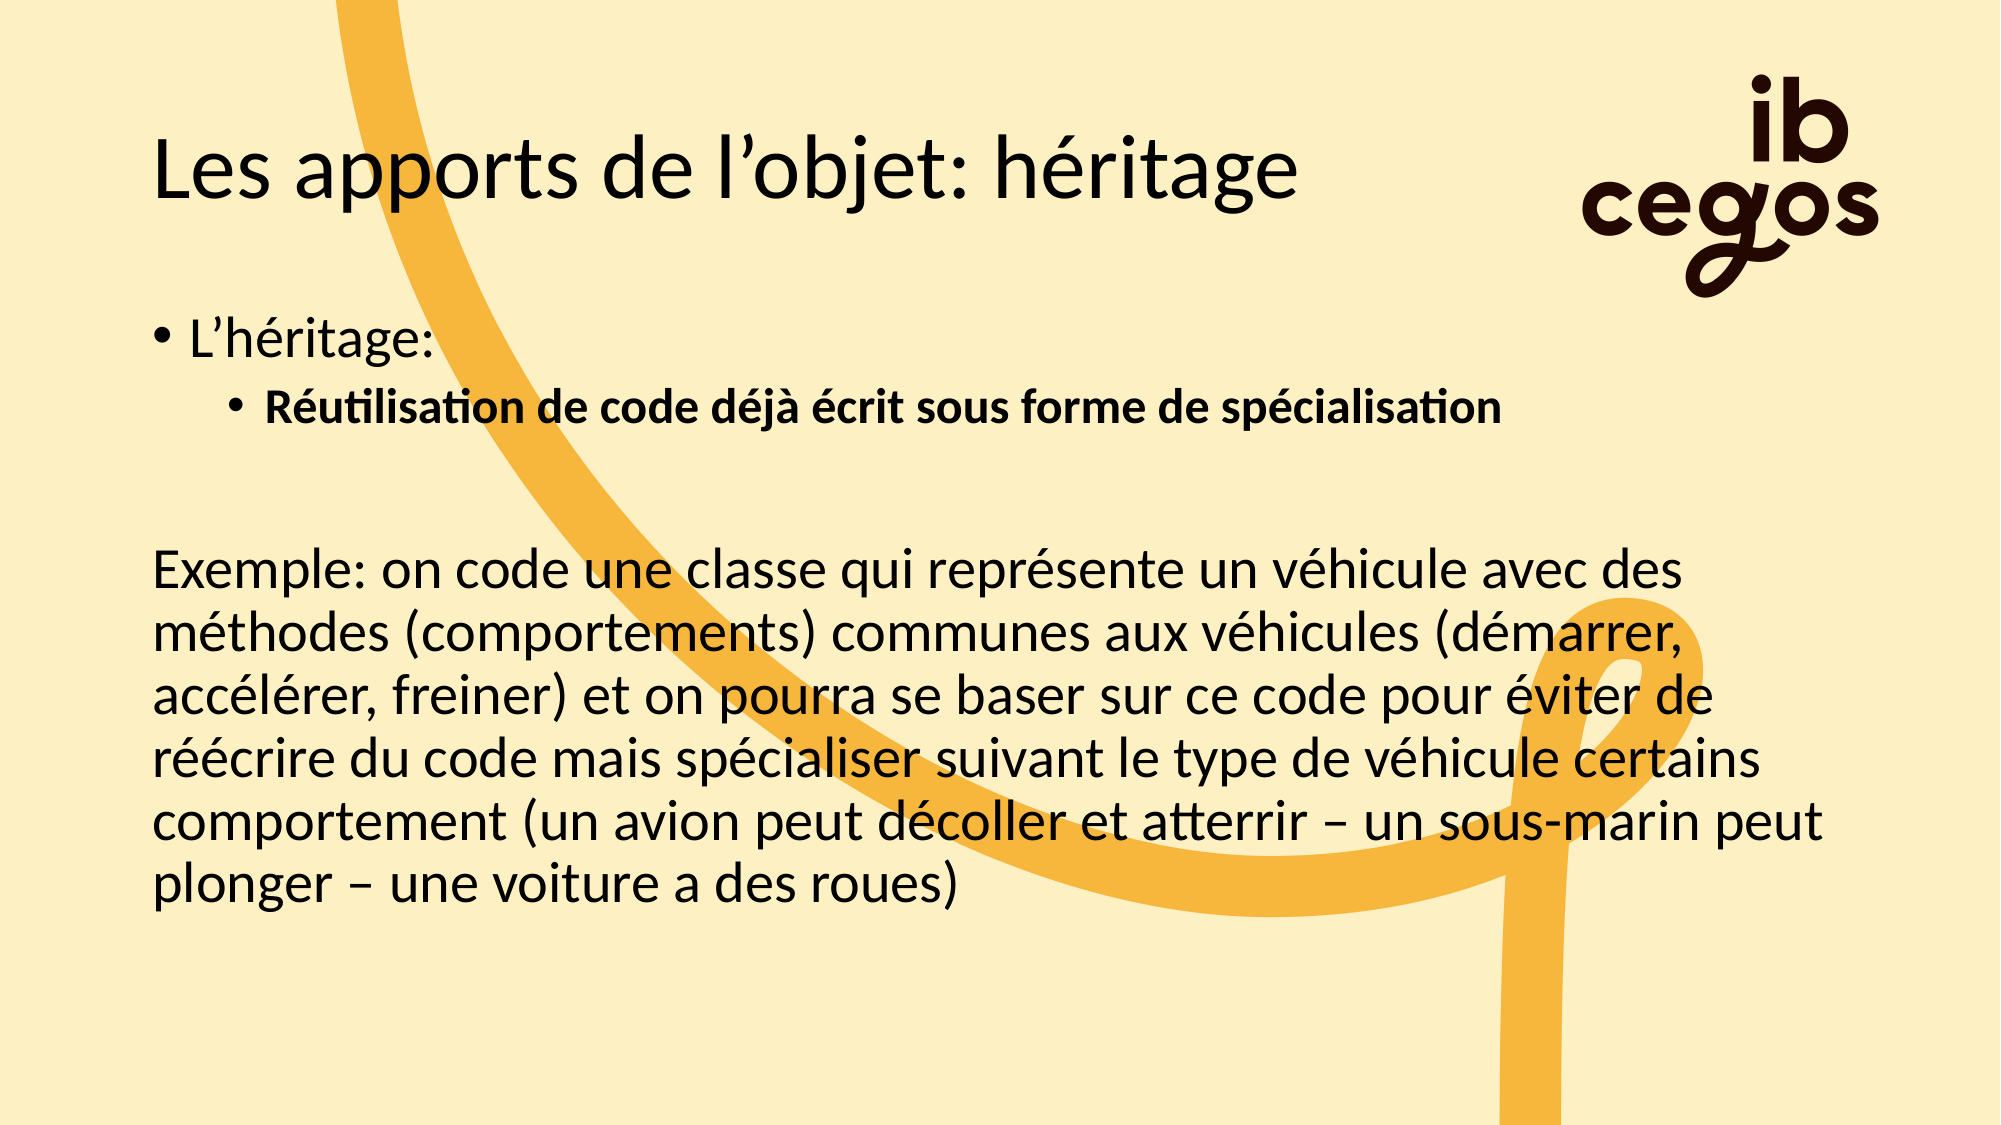

# Les apports de l’objet: héritage
L’héritage:
Réutilisation de code déjà écrit sous forme de spécialisation

Exemple: on code une classe qui représente un véhicule avec des méthodes (comportements) communes aux véhicules (démarrer, accélérer, freiner) et on pourra se baser sur ce code pour éviter de réécrire du code mais spécialiser suivant le type de véhicule certains comportement (un avion peut décoller et atterrir – un sous-marin peut plonger – une voiture a des roues)